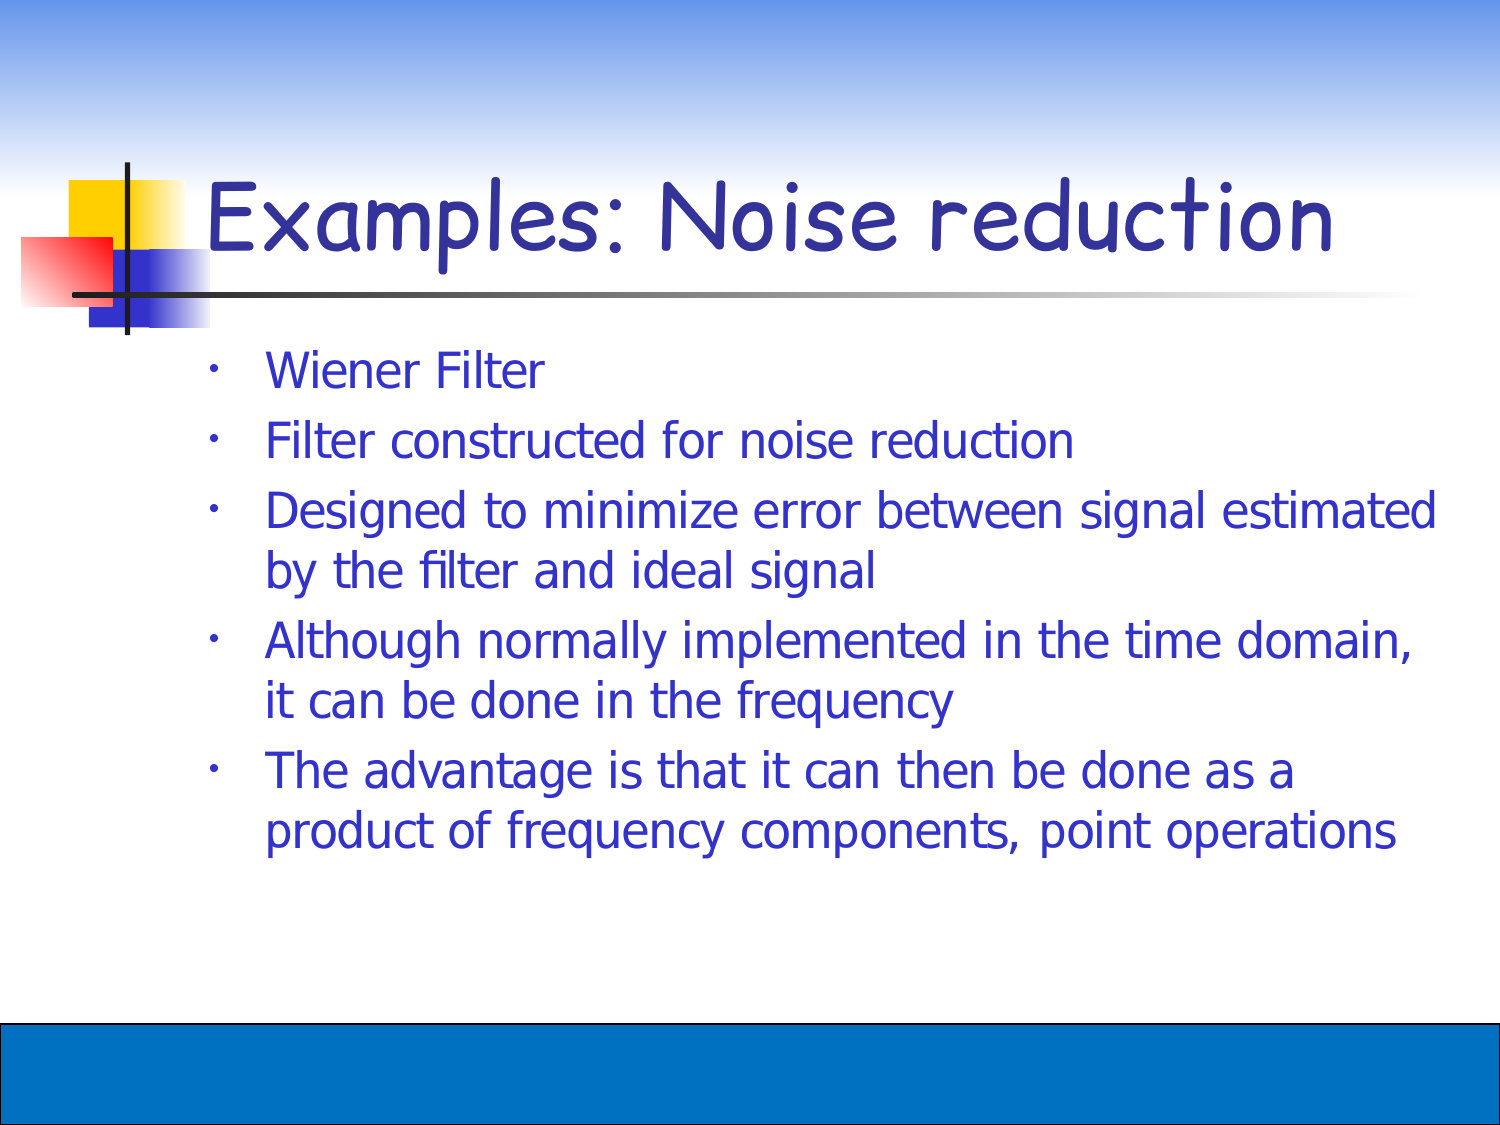

# Examples: Noise reduction
Wiener Filter
Filter constructed for noise reduction
Designed to minimize error between signal estimated by the filter and ideal signal
Although normally implemented in the time domain, it can be done in the frequency
The advantage is that it can then be done as a product of frequency components, point operations